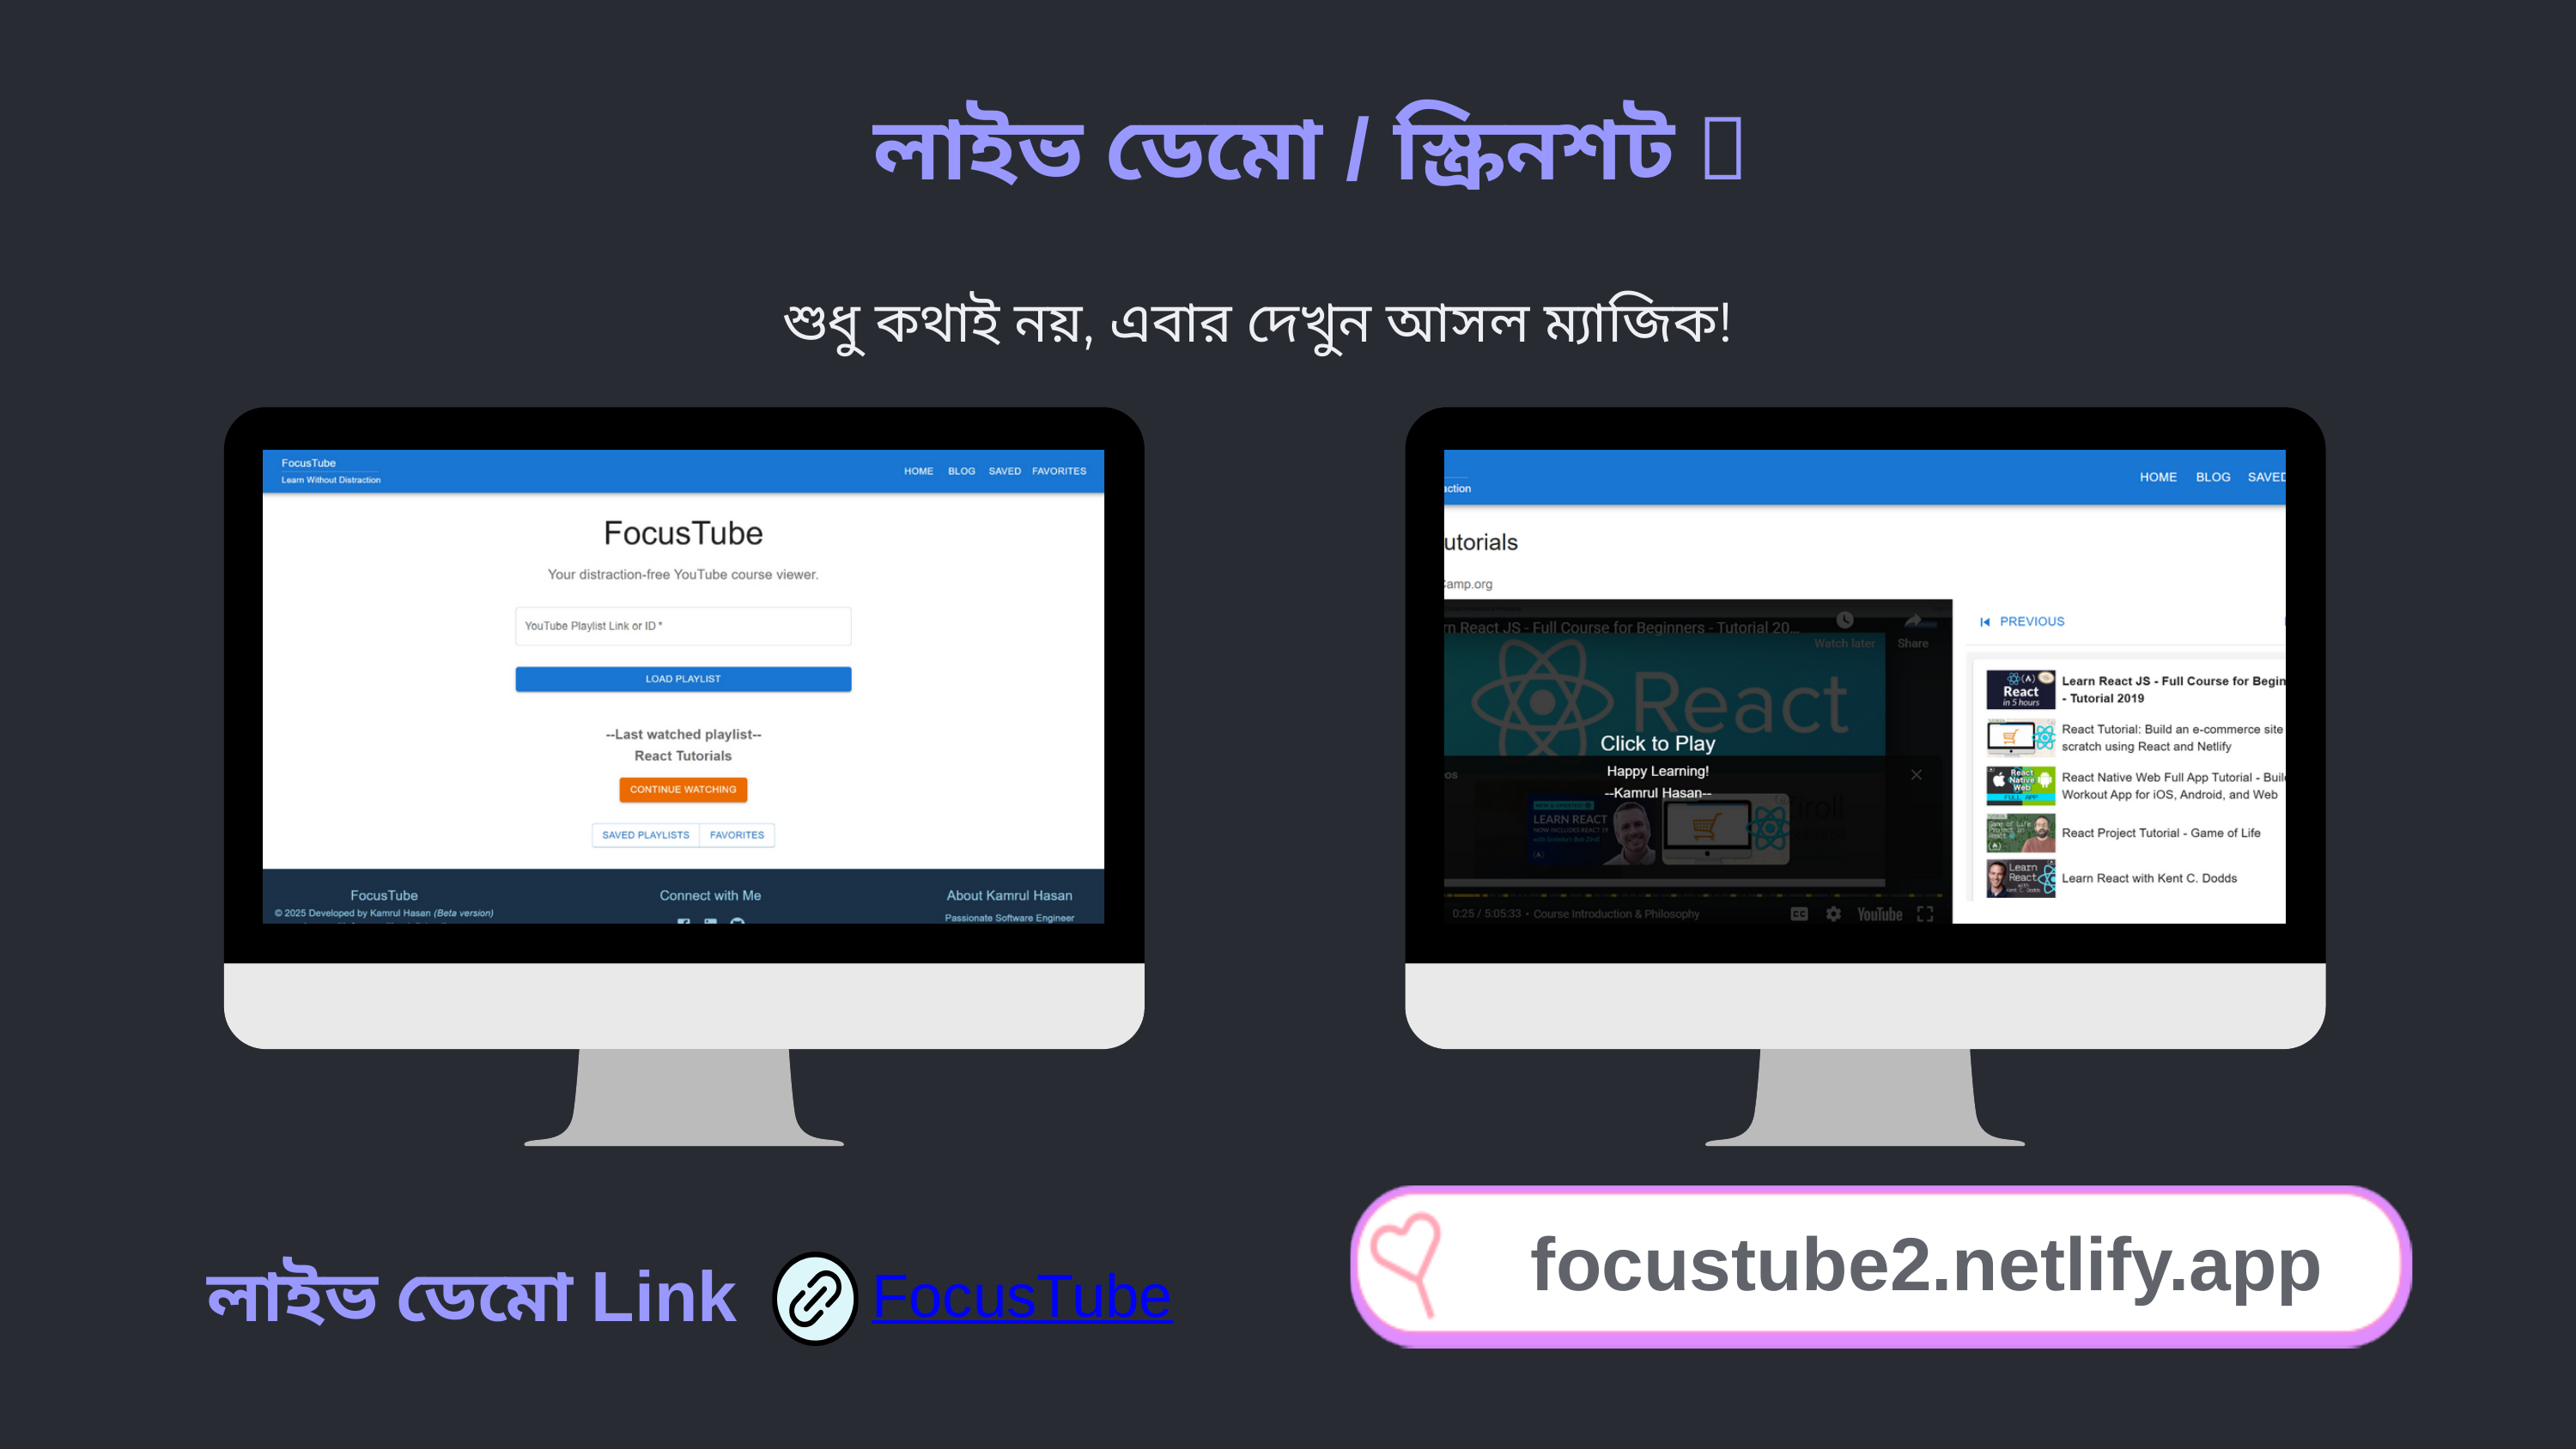

লাইভ ডেমো / স্ক্রিনশট 🚀
শুধু কথাই নয়, এবার দেখুন আসল ম্যাজিক!

focustube2.netlify.app
FocusTube
লাইভ ডেমো Link